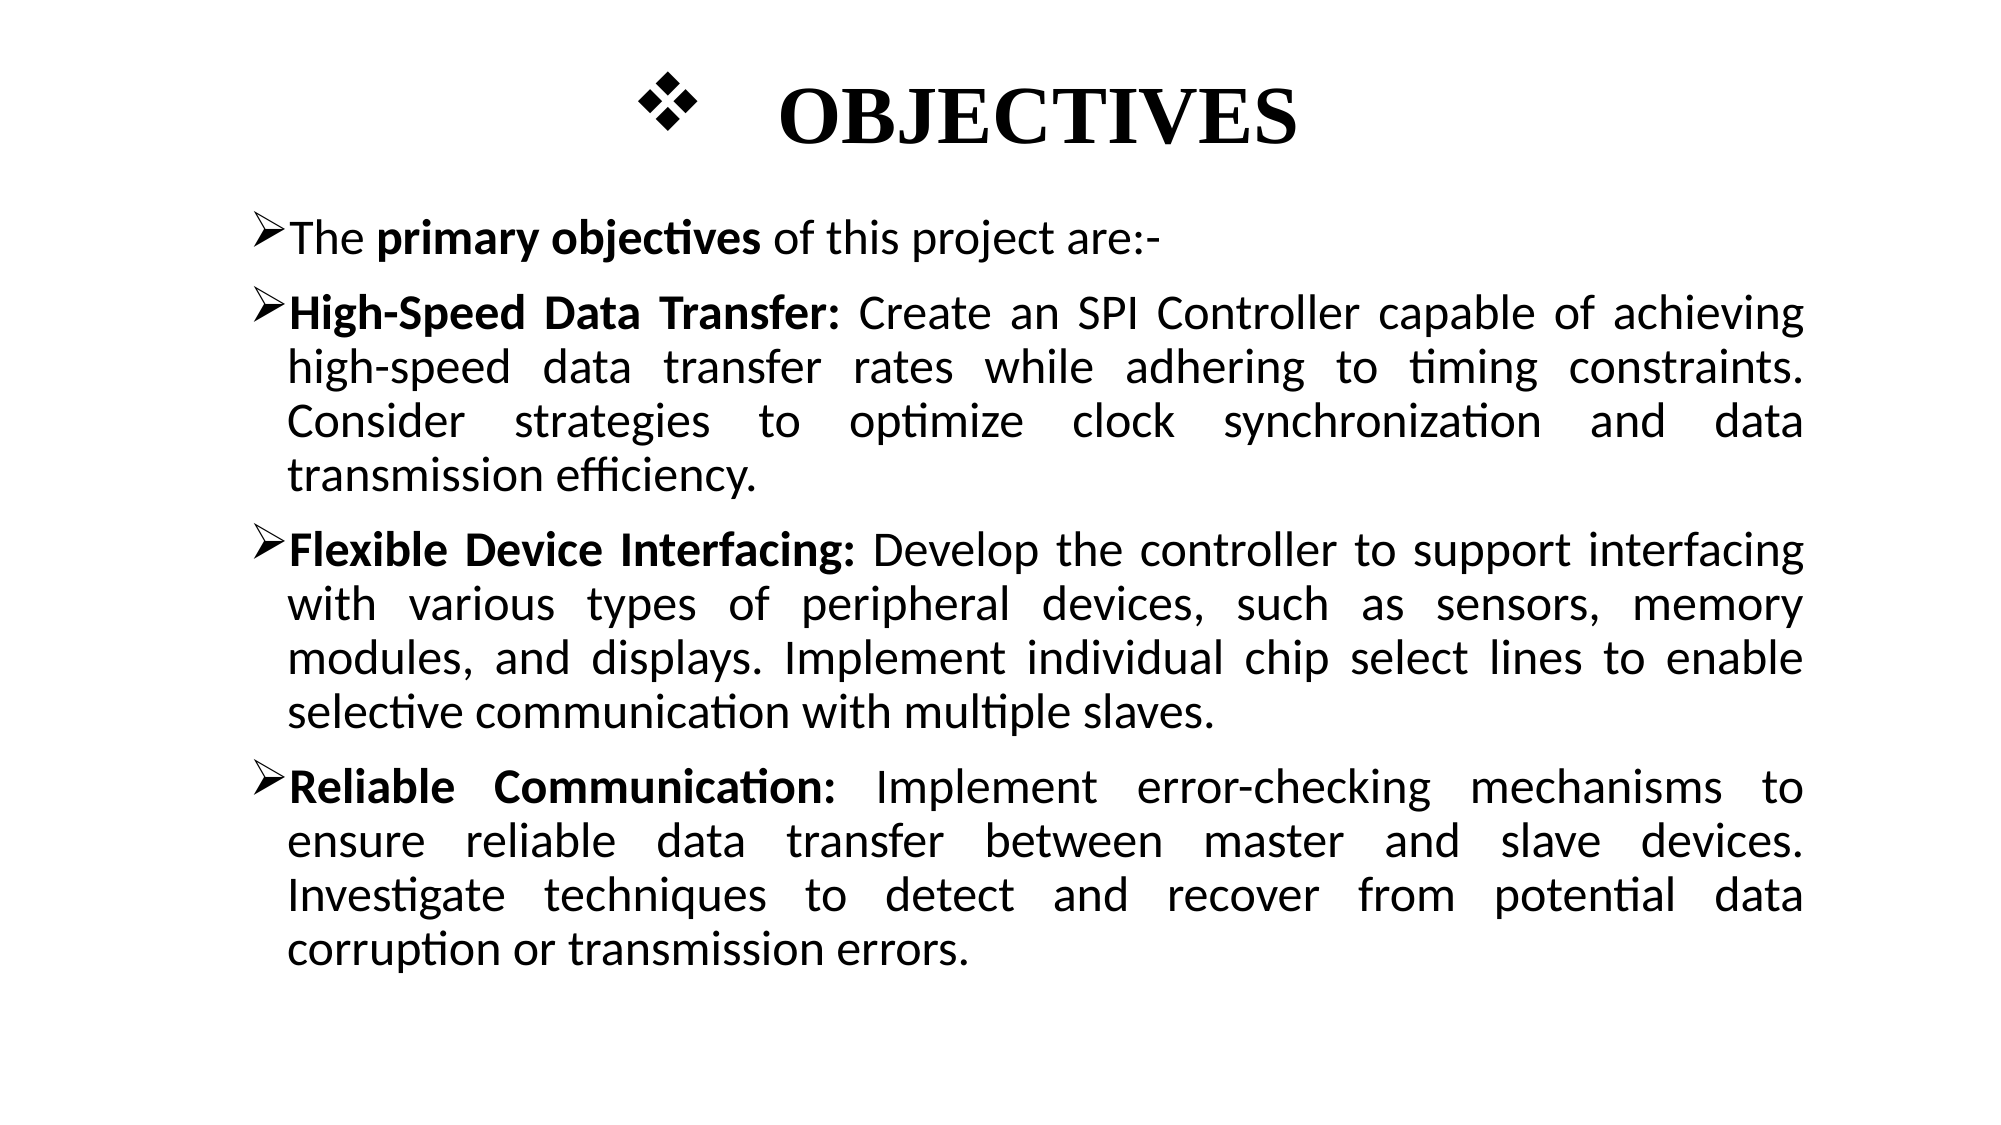

# OBJECTIVES
The primary objectives of this project are:-
High-Speed Data Transfer: Create an SPI Controller capable of achieving high-speed data transfer rates while adhering to timing constraints. Consider strategies to optimize clock synchronization and data transmission efficiency.
Flexible Device Interfacing: Develop the controller to support interfacing with various types of peripheral devices, such as sensors, memory modules, and displays. Implement individual chip select lines to enable selective communication with multiple slaves.
Reliable Communication: Implement error-checking mechanisms to ensure reliable data transfer between master and slave devices. Investigate techniques to detect and recover from potential data corruption or transmission errors.